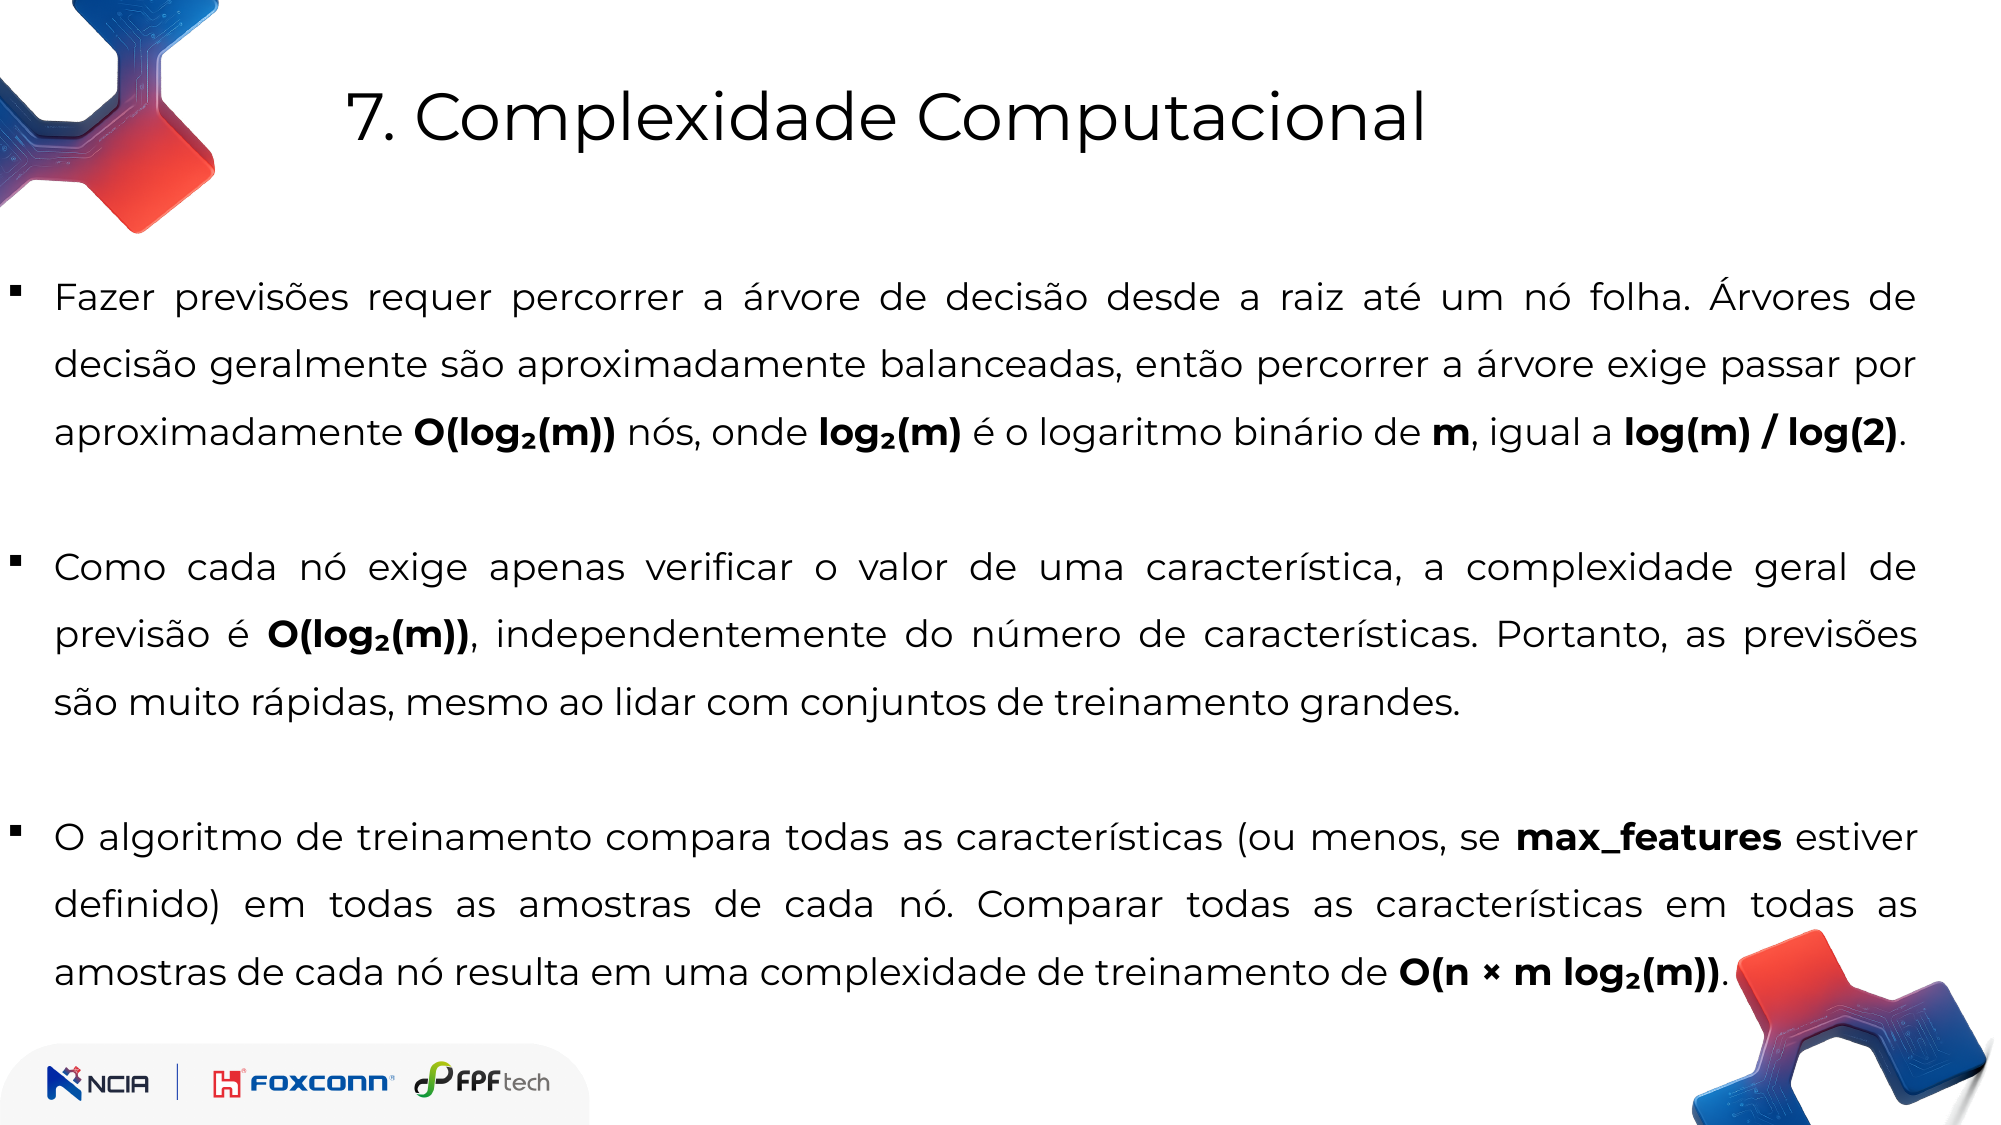

7. Complexidade Computacional

Fazer previsões requer percorrer a árvore de decisão desde a raiz até um nó folha. Árvores de decisão geralmente são aproximadamente balanceadas, então percorrer a árvore exige passar por aproximadamente O(log₂(m)) nós, onde log₂(m) é o logaritmo binário de m, igual a log(m) / log(2).

Como cada nó exige apenas verificar o valor de uma característica, a complexidade geral de previsão é O(log₂(m)), independentemente do número de características. Portanto, as previsões são muito rápidas, mesmo ao lidar com conjuntos de treinamento grandes.

O algoritmo de treinamento compara todas as características (ou menos, se max_features estiver definido) em todas as amostras de cada nó. Comparar todas as características em todas as amostras de cada nó resulta em uma complexidade de treinamento de O(n × m log₂(m)).